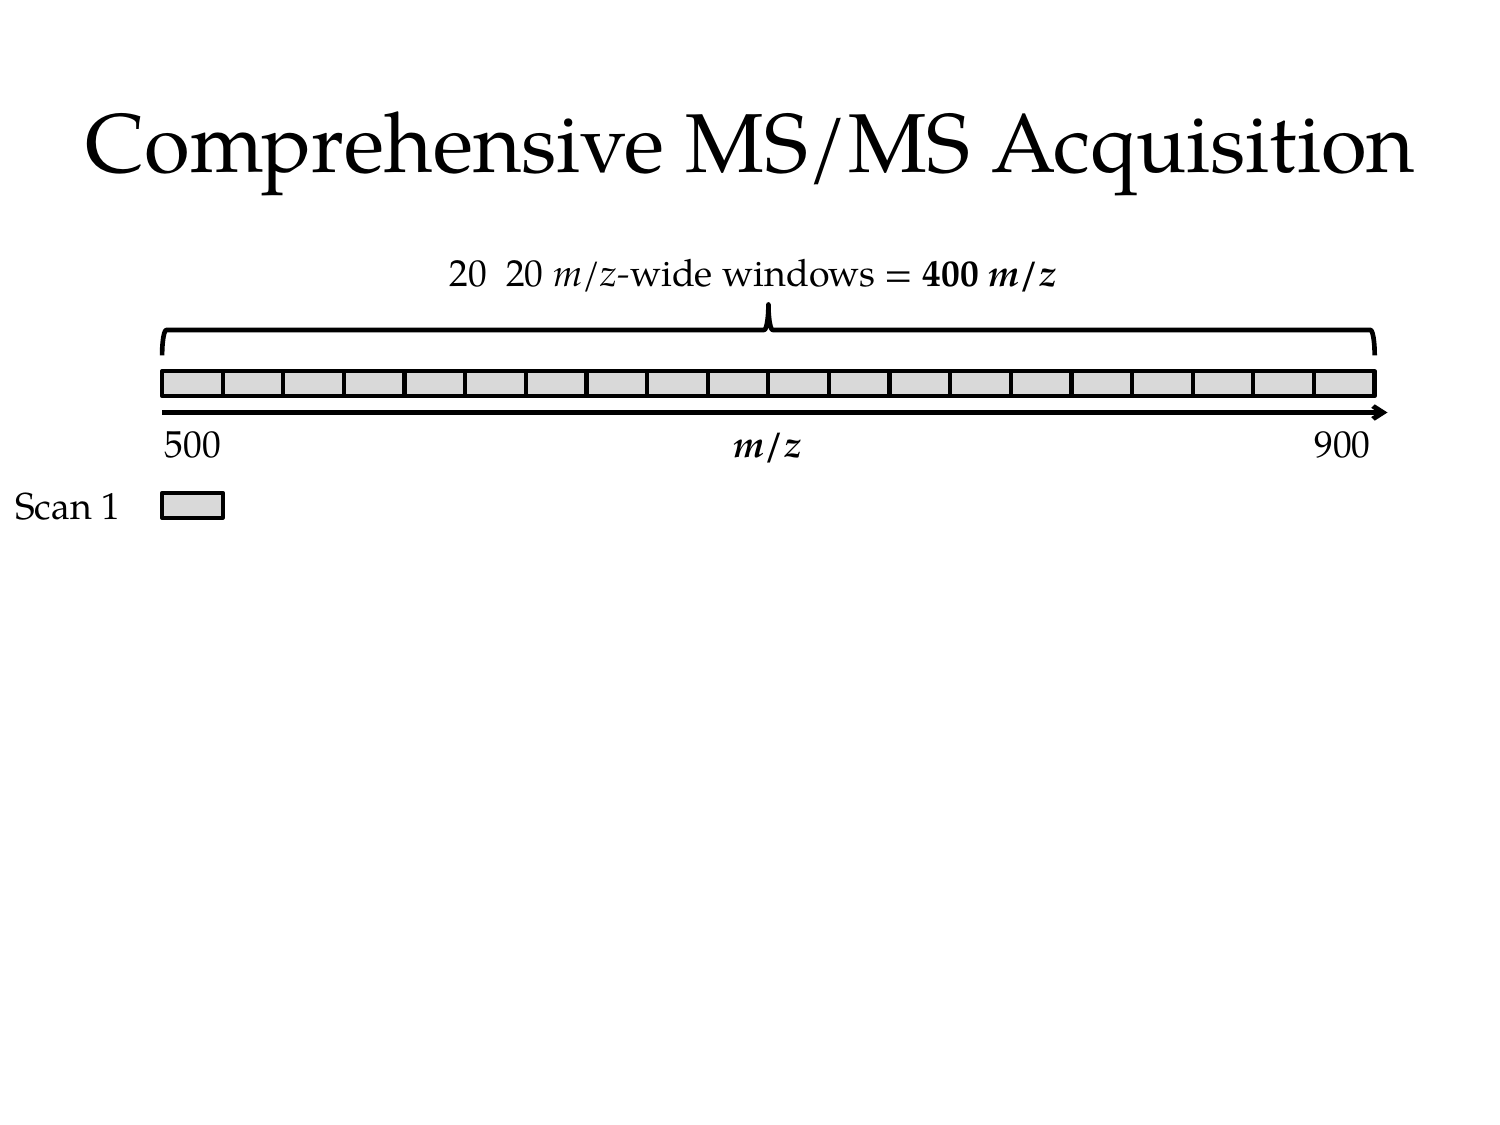

# Comprehensive MS/MS Acquisition
20  20 m/z-wide windows = 400 m/z

500
m/z
900
Scan 1